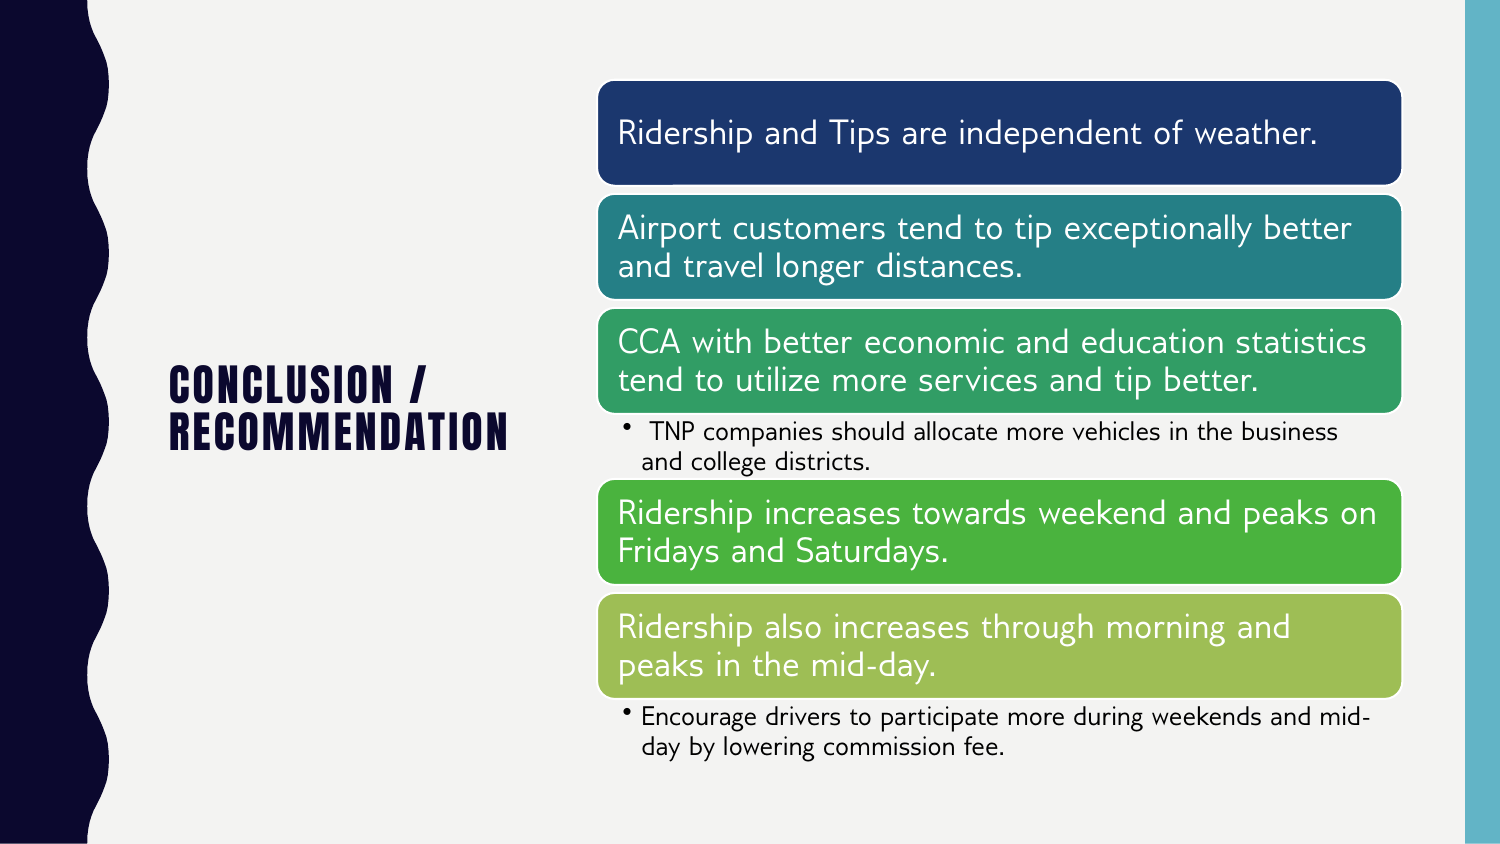

Ridership and Tips are independent of weather.
Airport customers tend to tip exceptionally better and travel longer distances.
CCA with better economic and education statistics tend to utilize more services and tip better.
 TNP companies should allocate more vehicles in the business and college districts.
Ridership increases towards weekend and peaks on Fridays and Saturdays.
Ridership also increases through morning and peaks in the mid-day.
Encourage drivers to participate more during weekends and mid-day by lowering commission fee.
# Conclusion / Recommendation